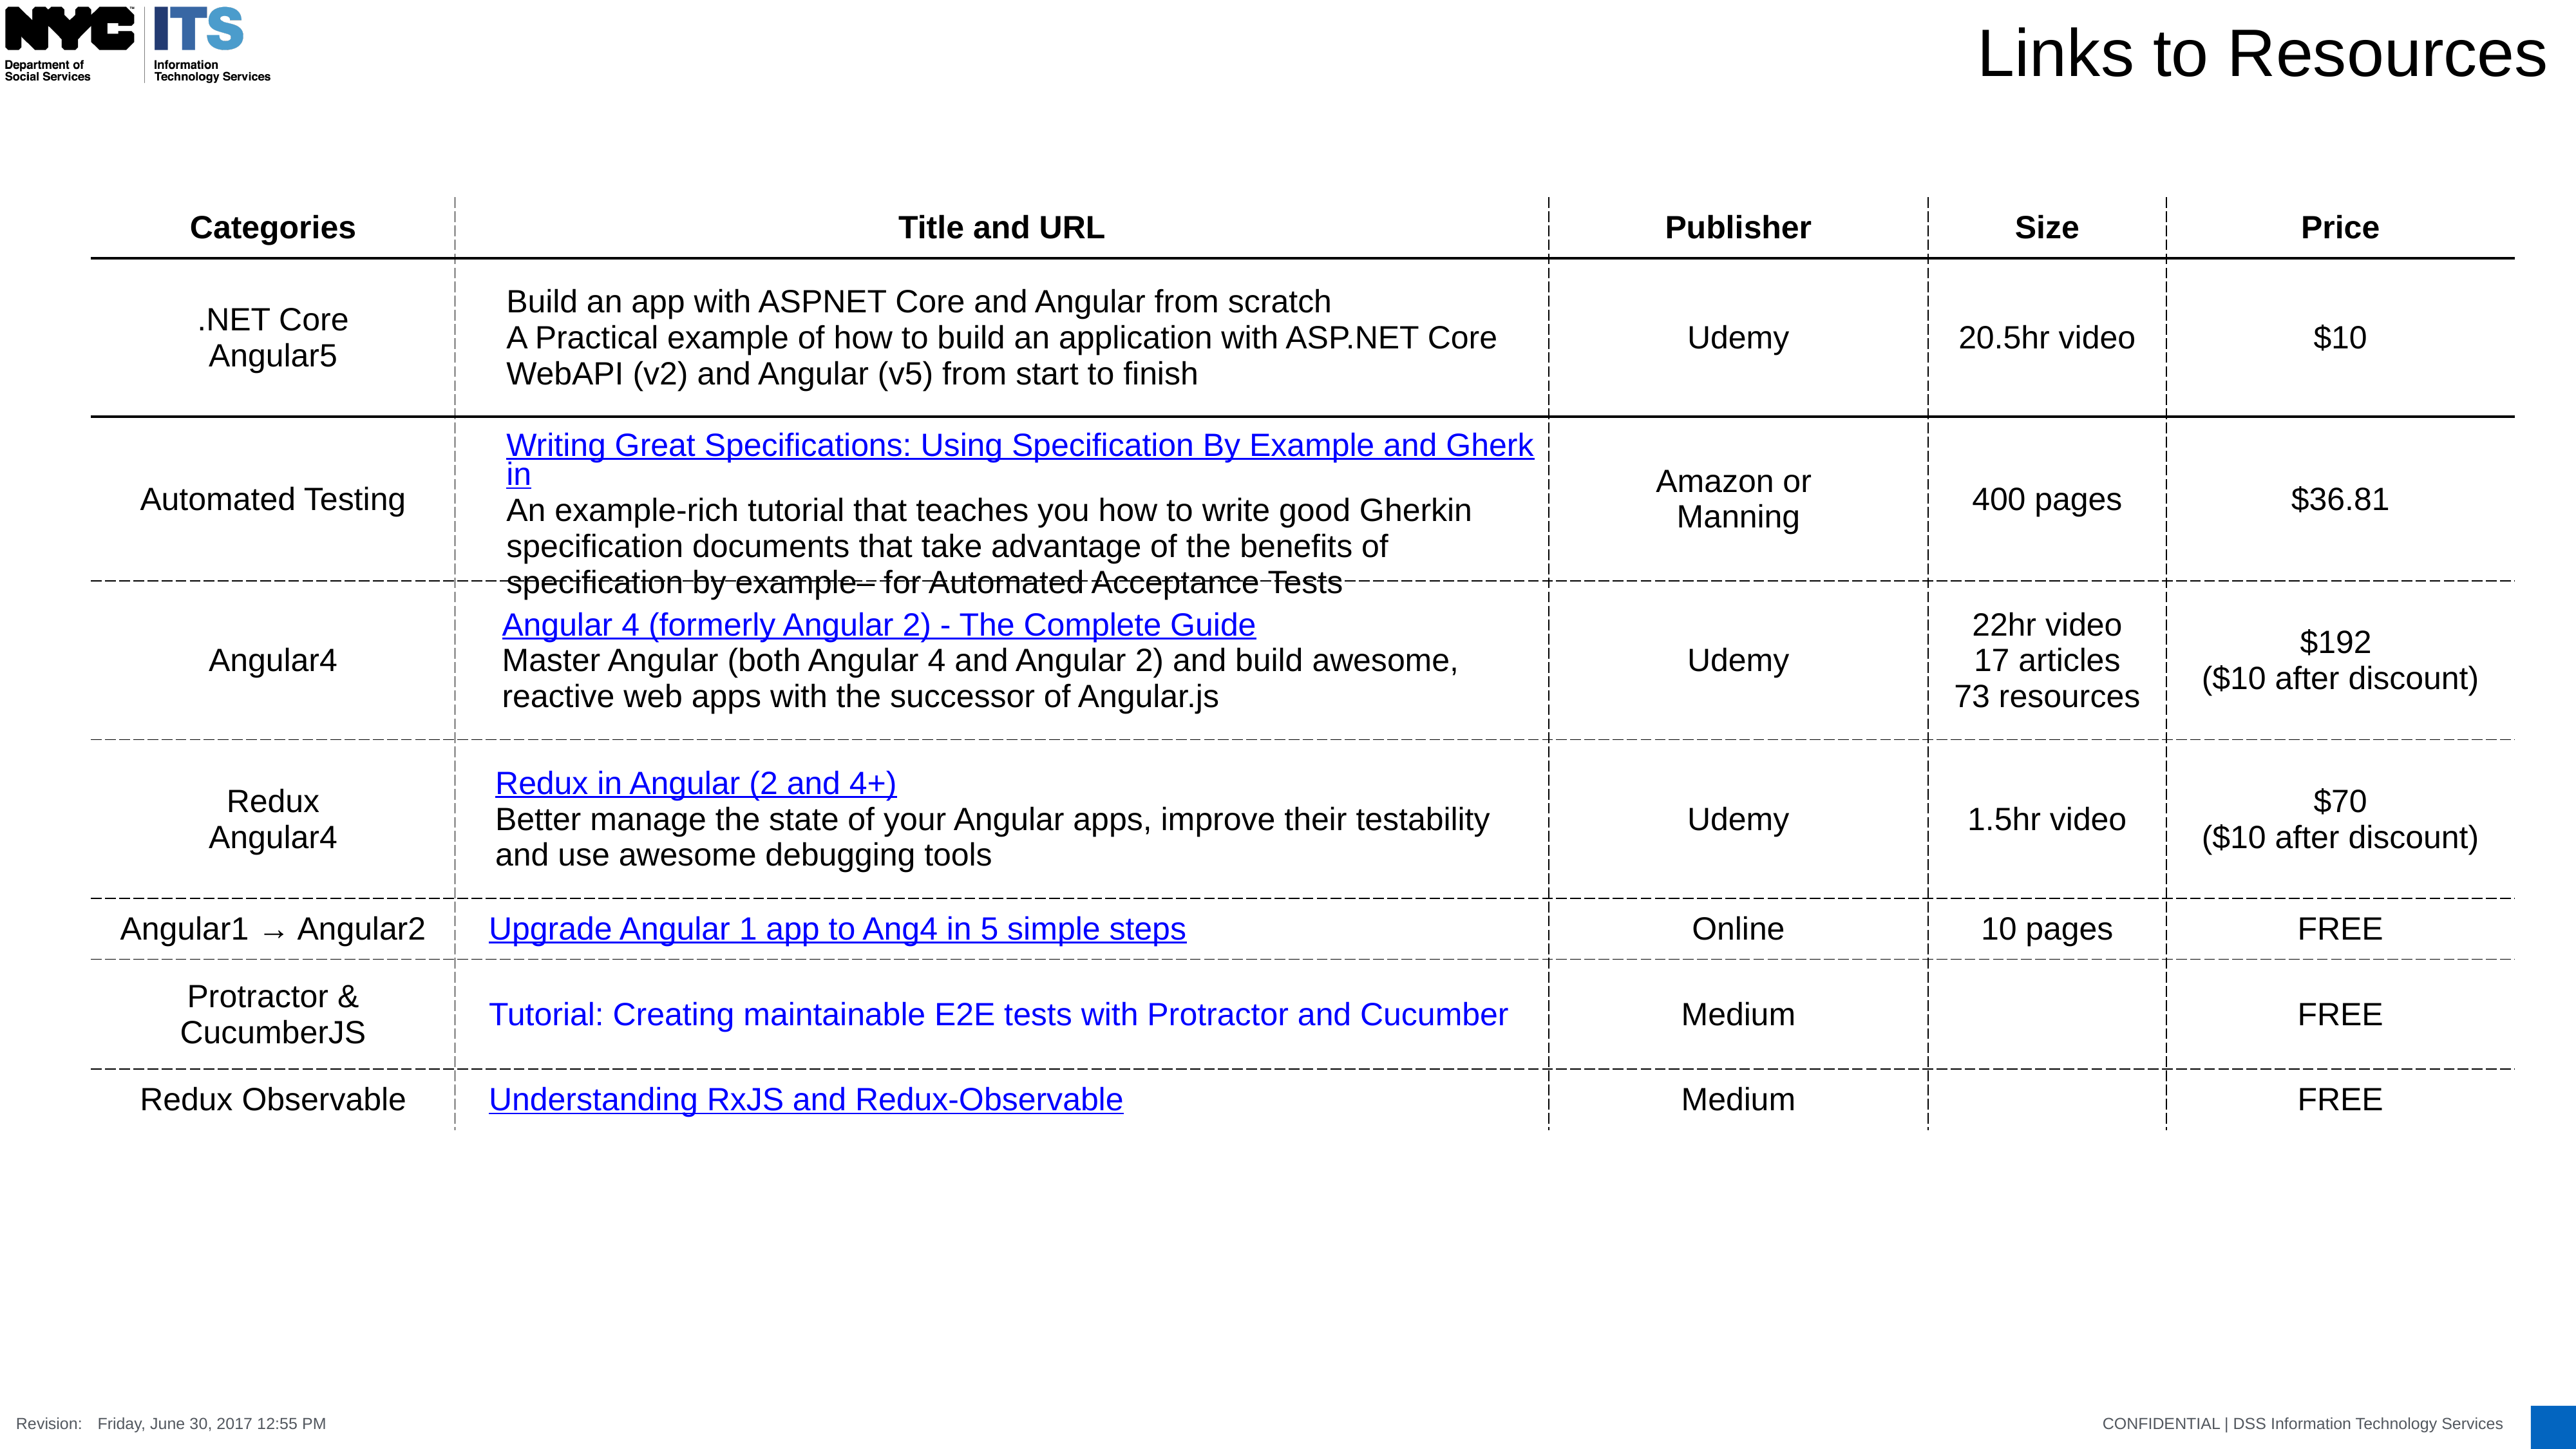

Links to Resources
| Categories | Title and URL | Publisher | Size | Price |
| --- | --- | --- | --- | --- |
| .NET Core Angular5 | Build an app with ASPNET Core and Angular from scratch A Practical example of how to build an application with ASP.NET Core WebAPI (v2) and Angular (v5) from start to finish | Udemy | 20.5hr video | $10 |
| Automated Testing | Writing Great Specifications: Using Specification By Example and Gherkin An example-rich tutorial that teaches you how to write good Gherkin specification documents that take advantage of the benefits of specification by example– for Automated Acceptance Tests | Amazon or Manning | 400 pages | $36.81 |
| Angular4 | Angular 4 (formerly Angular 2) - The Complete Guide Master Angular (both Angular 4 and Angular 2) and build awesome, reactive web apps with the successor of Angular.js | Udemy | 22hr video 17 articles 73 resources | $192 ($10 after discount) |
| Redux Angular4 | Redux in Angular (2 and 4+) Better manage the state of your Angular apps, improve their testability and use awesome debugging tools | Udemy | 1.5hr video | $70 ($10 after discount) |
| Angular1 → Angular2 | Upgrade Angular 1 app to Ang4 in 5 simple steps | Online | 10 pages | FREE |
| Protractor & CucumberJS | Tutorial: Creating maintainable E2E tests with Protractor and Cucumber | Medium |  | FREE |
| Redux Observable | Understanding RxJS and Redux-Observable | Medium |  | FREE |